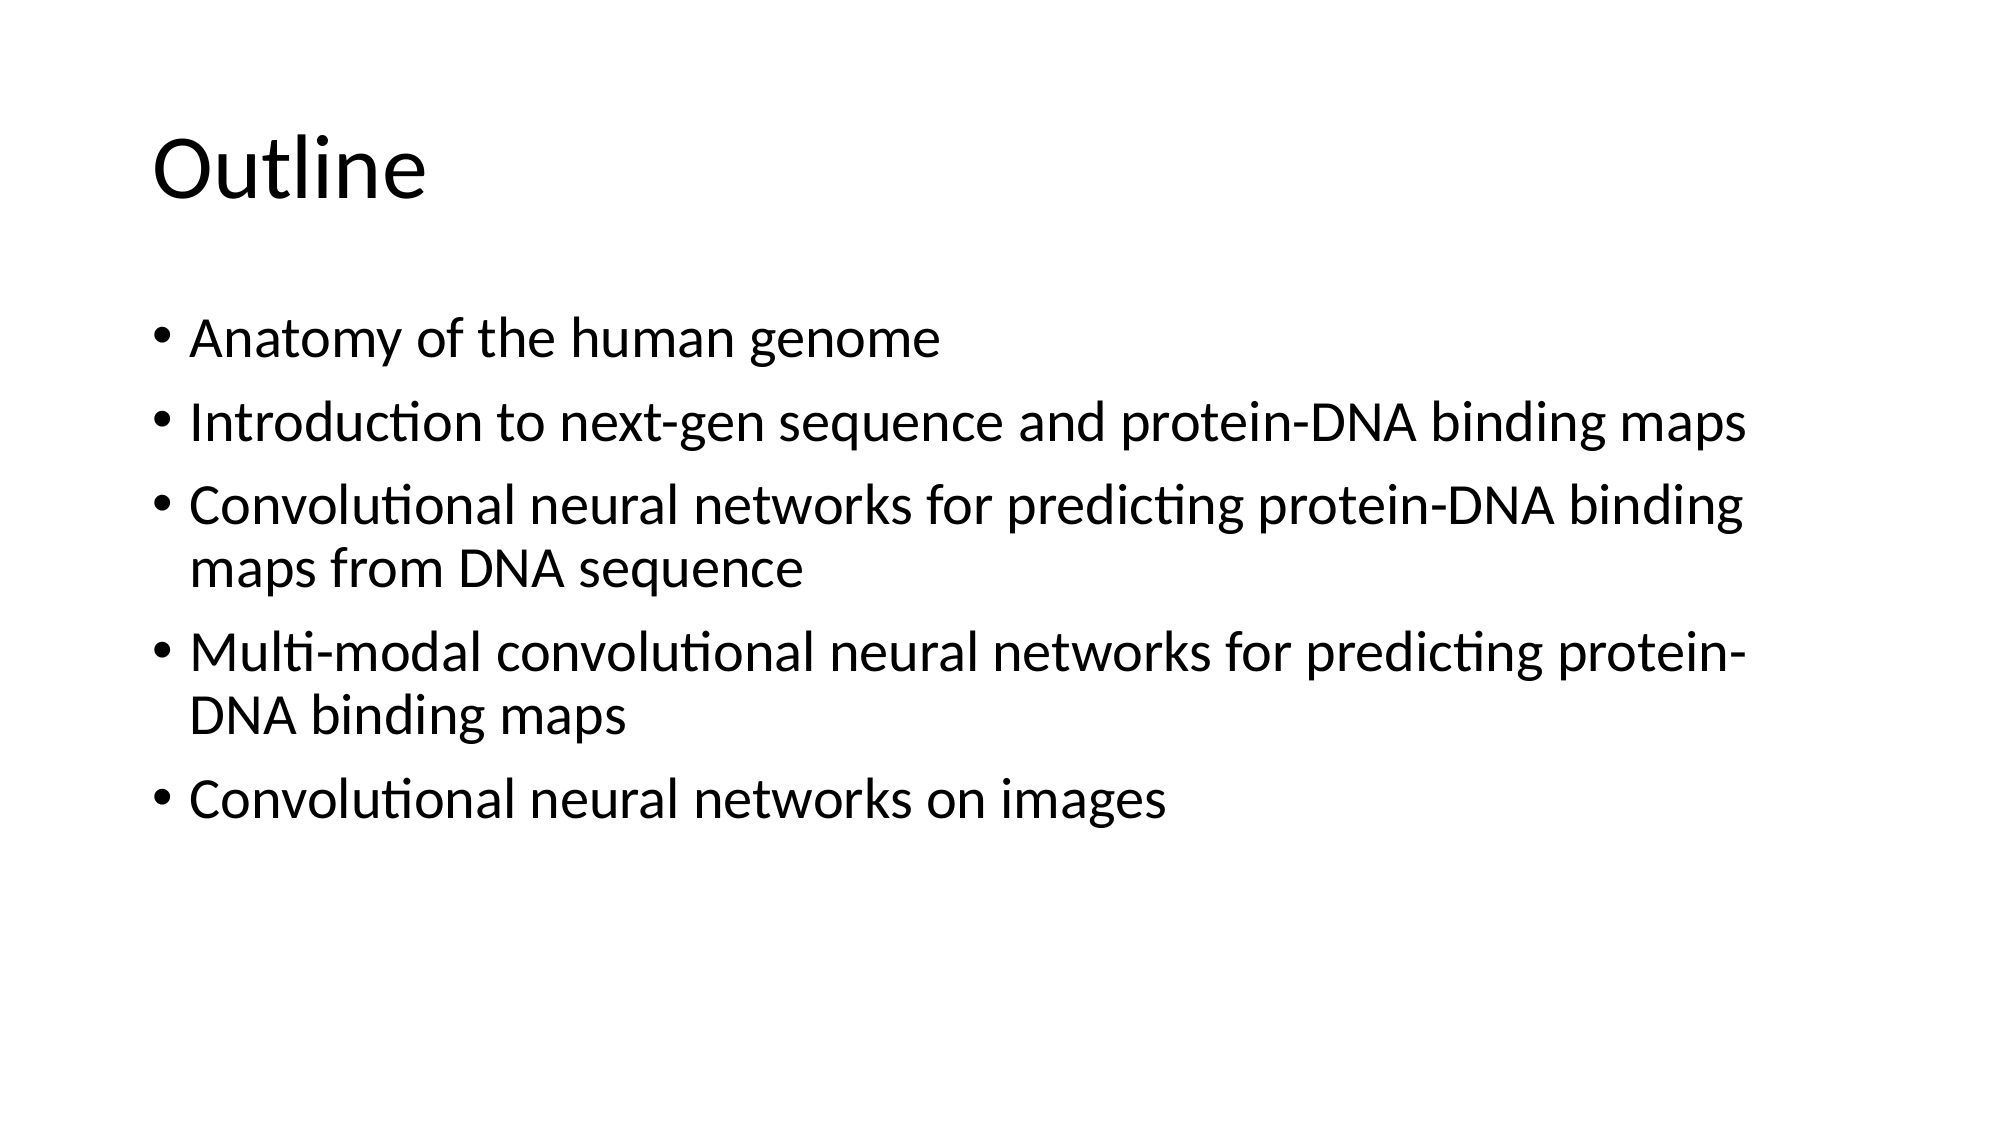

# Outline
Anatomy of the human genome
Introduction to next-gen sequence and protein-DNA binding maps
Convolutional neural networks for predicting protein-DNA binding maps from DNA sequence
Multi-modal convolutional neural networks for predicting protein-DNA binding maps
Convolutional neural networks on images